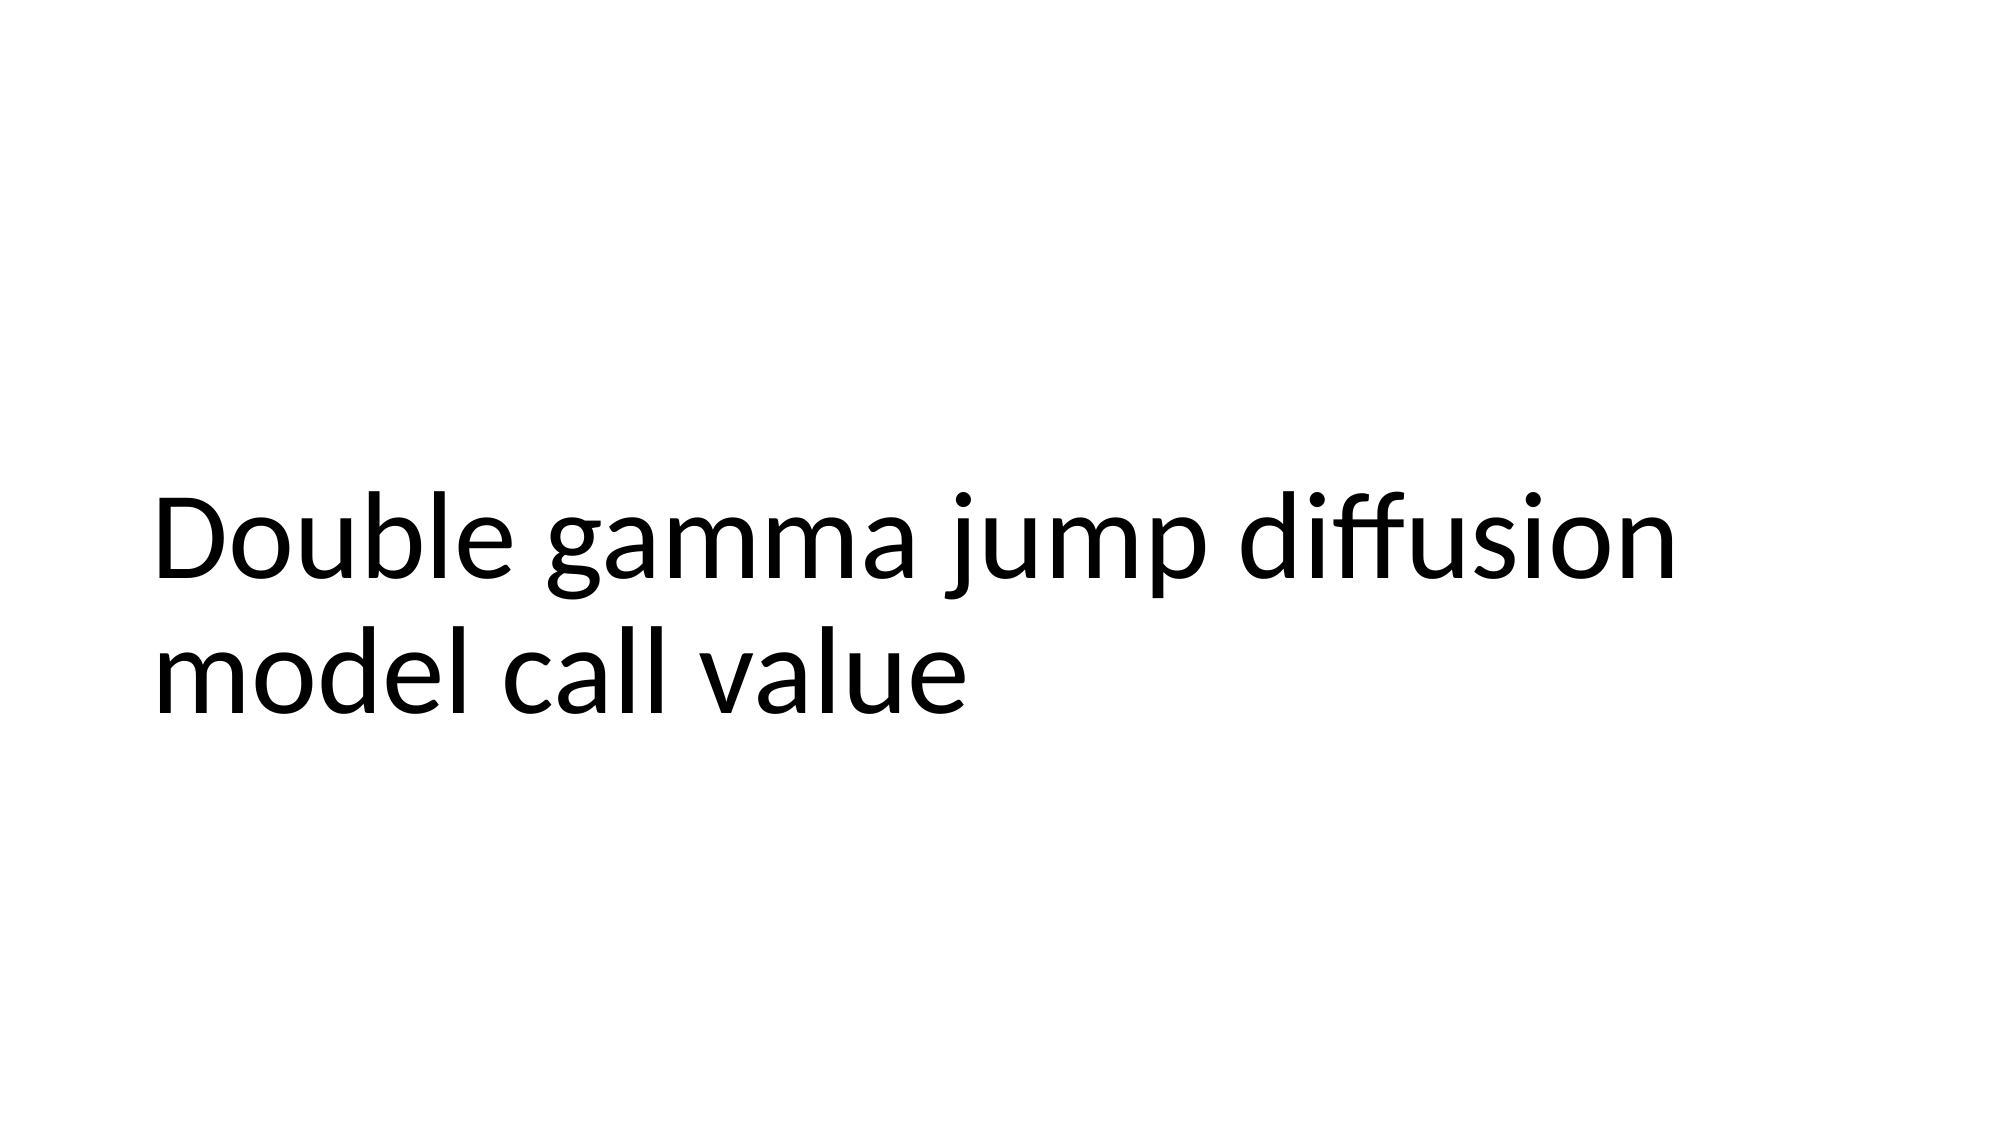

# Double gamma jump diffusion model call value